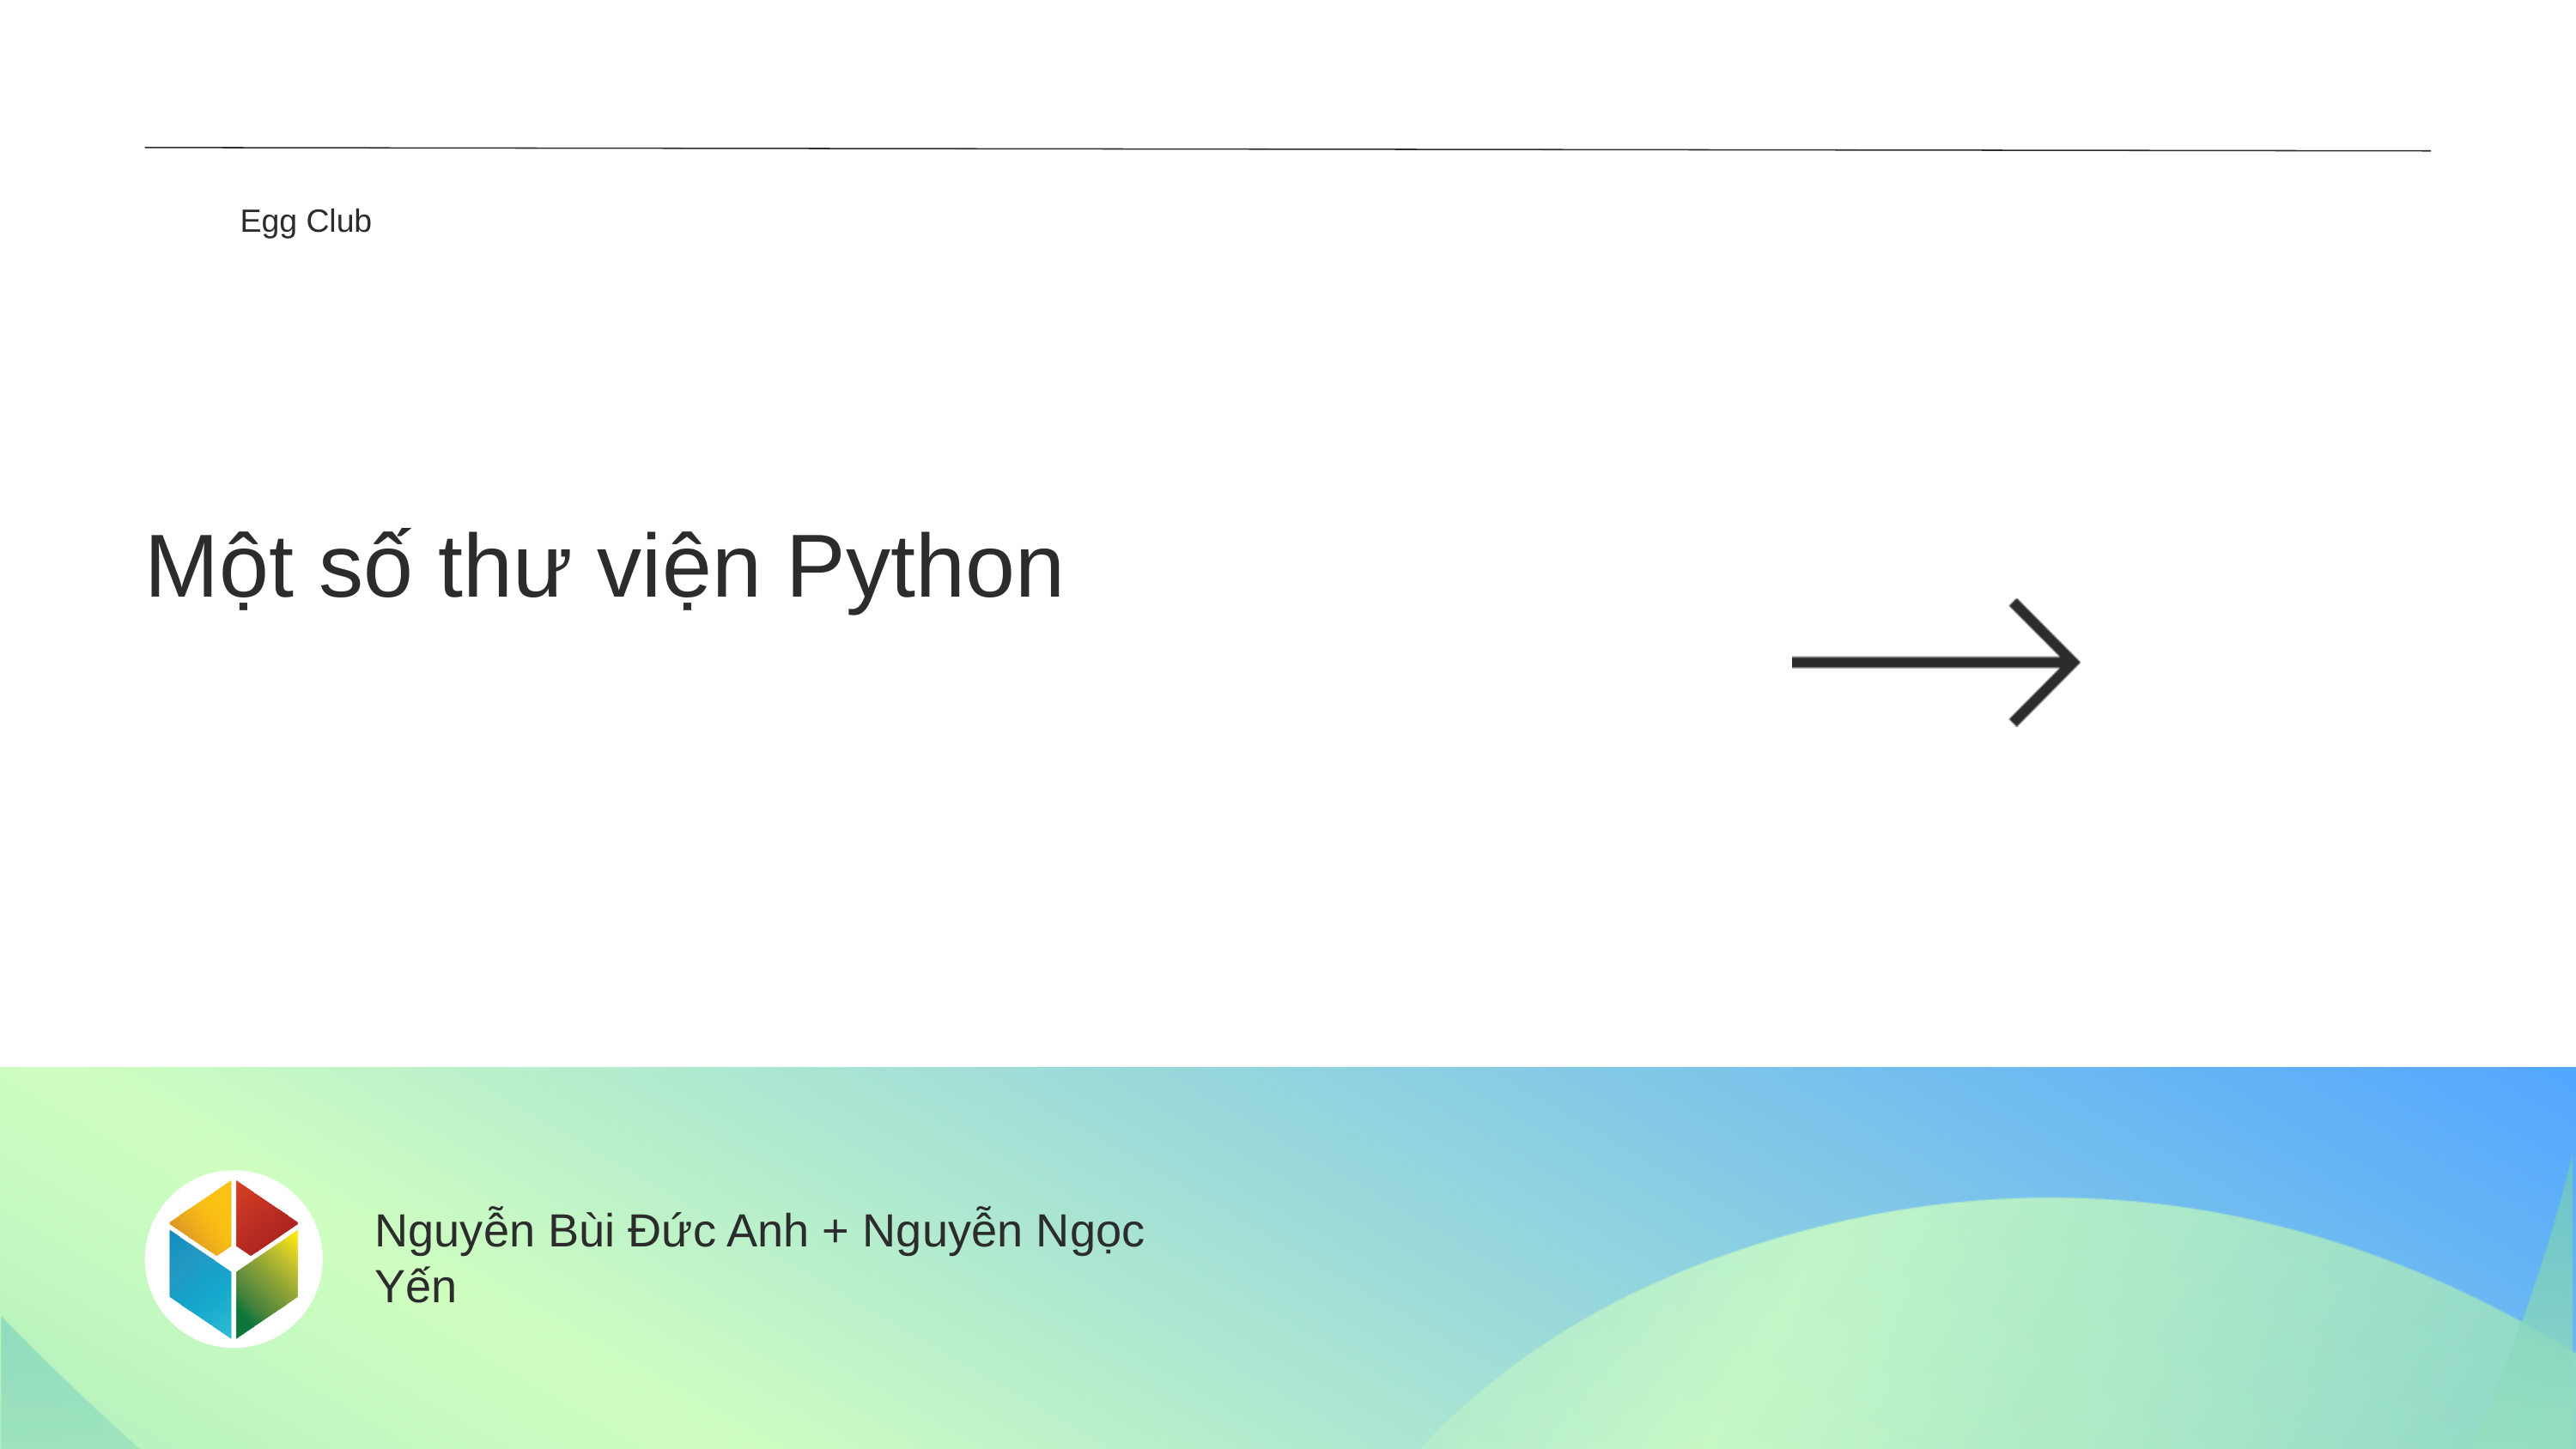

Egg Club
Một số thư viện Python

Nguyễn Bùi Đức Anh + Nguyễn Ngọc Yến